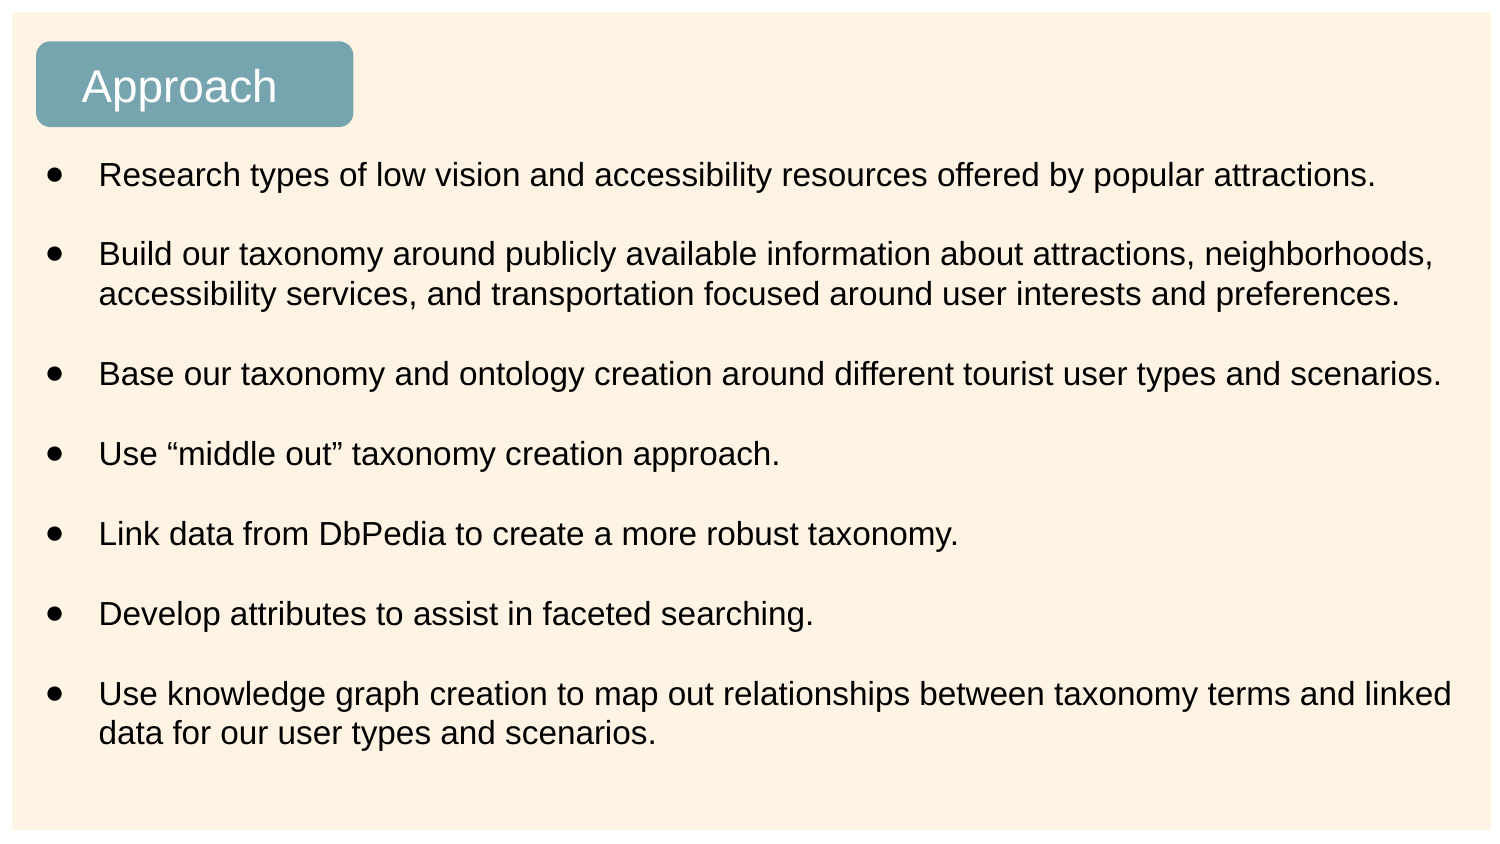

Approach
Research types of low vision and accessibility resources offered by popular attractions.

Build our taxonomy around publicly available information about attractions, neighborhoods, accessibility services, and transportation focused around user interests and preferences.

Base our taxonomy and ontology creation around different tourist user types and scenarios.

Use “middle out” taxonomy creation approach.

Link data from DbPedia to create a more robust taxonomy.

Develop attributes to assist in faceted searching.

Use knowledge graph creation to map out relationships between taxonomy terms and linked data for our user types and scenarios.